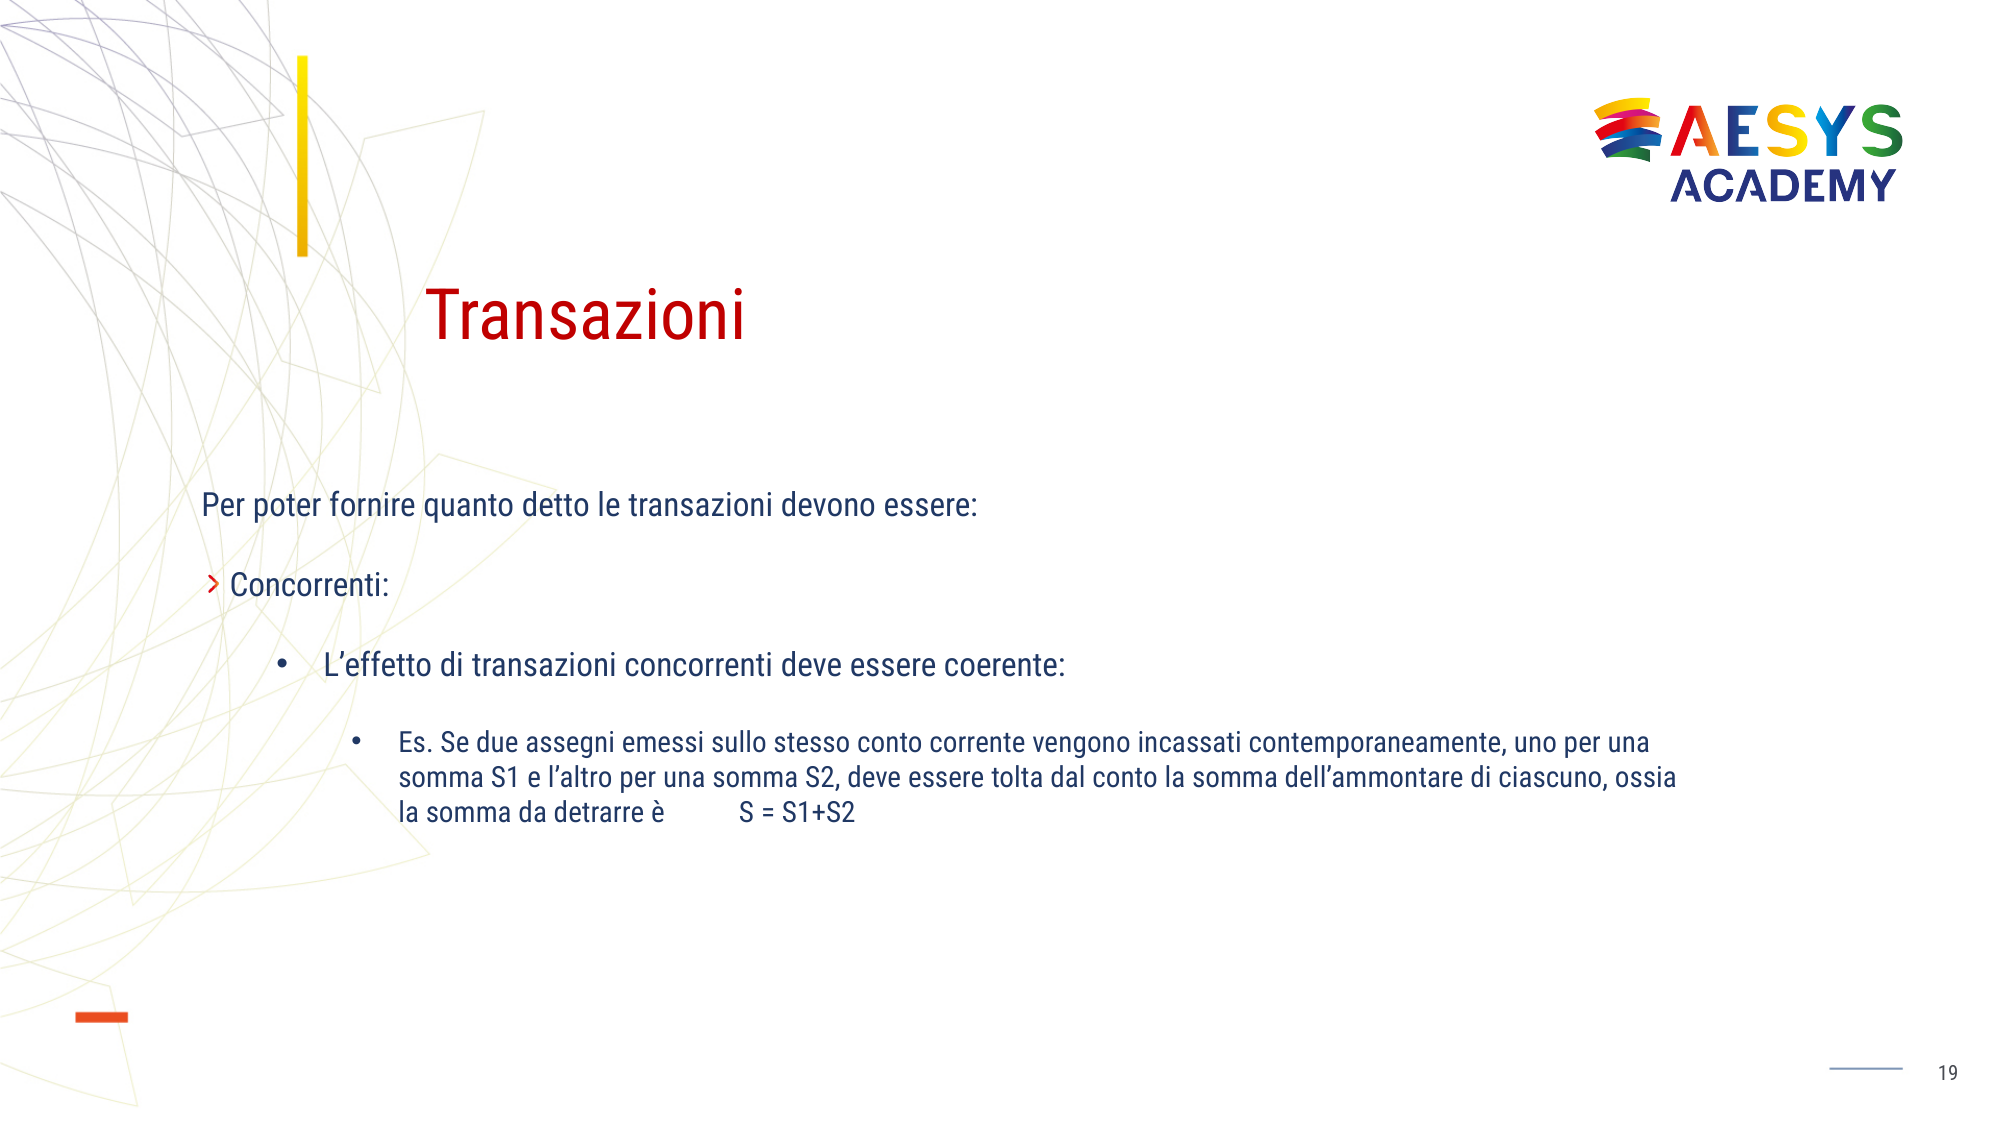

# Transazioni

Per poter fornire quanto detto le transazioni devono essere:

Concorrenti:

L’effetto di transazioni concorrenti deve essere coerente:

Es. Se due assegni emessi sullo stesso conto corrente vengono incassati contemporaneamente, uno per una somma S1 e l’altro per una somma S2, deve essere tolta dal conto la somma dell’ammontare di ciascuno, ossia la somma da detrarre è           S = S1+S2

19